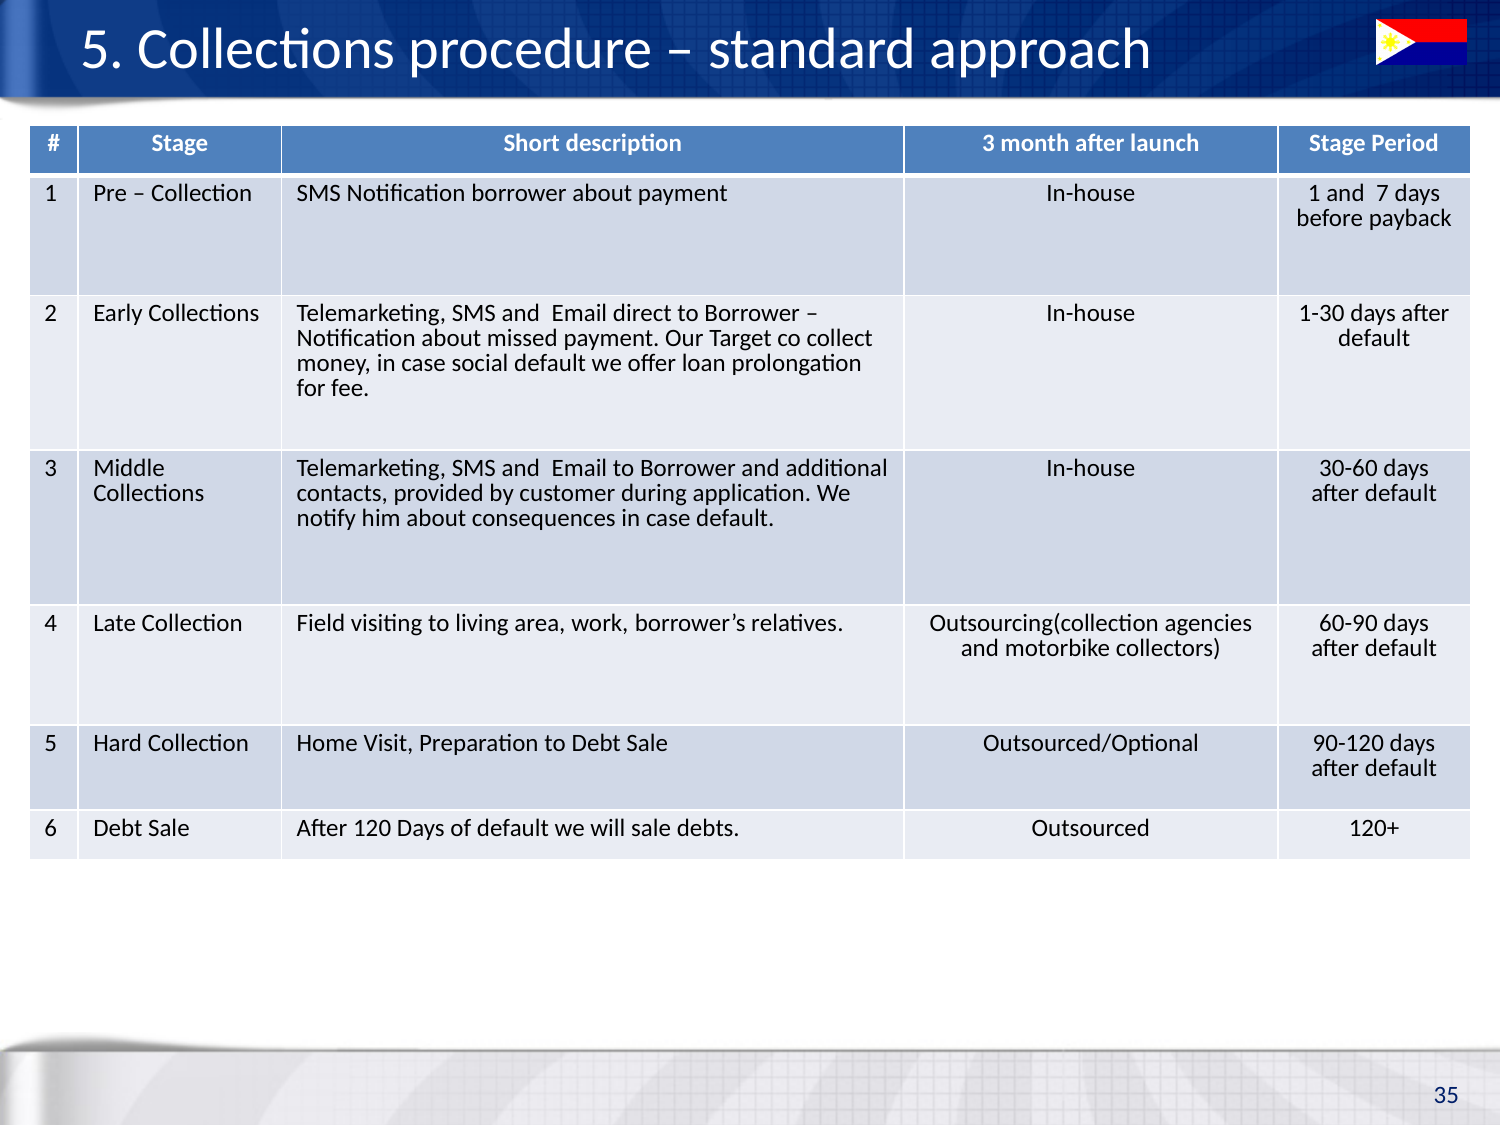

# 5. Collections procedure – standard approach

| # | Stage | Short description | 3 month after launch | Stage Period |
| --- | --- | --- | --- | --- |
| 1 | Pre – Collection | SMS Notification borrower about payment | In-house | 1 and 7 days before payback |
| 2 | Early Collections | Telemarketing, SMS and Email direct to Borrower – Notification about missed payment. Our Target co collect money, in case social default we offer loan prolongation for fee. | In-house | 1-30 days after default |
| 3 | Middle Collections | Telemarketing, SMS and Email to Borrower and additional contacts, provided by customer during application. We notify him about consequences in case default. | In-house | 30-60 days after default |
| 4 | Late Collection | Field visiting to living area, work, borrower’s relatives. | Outsourcing(collection agencies and motorbike collectors) | 60-90 days after default |
| 5 | Hard Collection | Home Visit, Preparation to Debt Sale | Outsourced/Optional | 90-120 days after default |
| 6 | Debt Sale | After 120 Days of default we will sale debts. | Outsourced | 120+ |
35